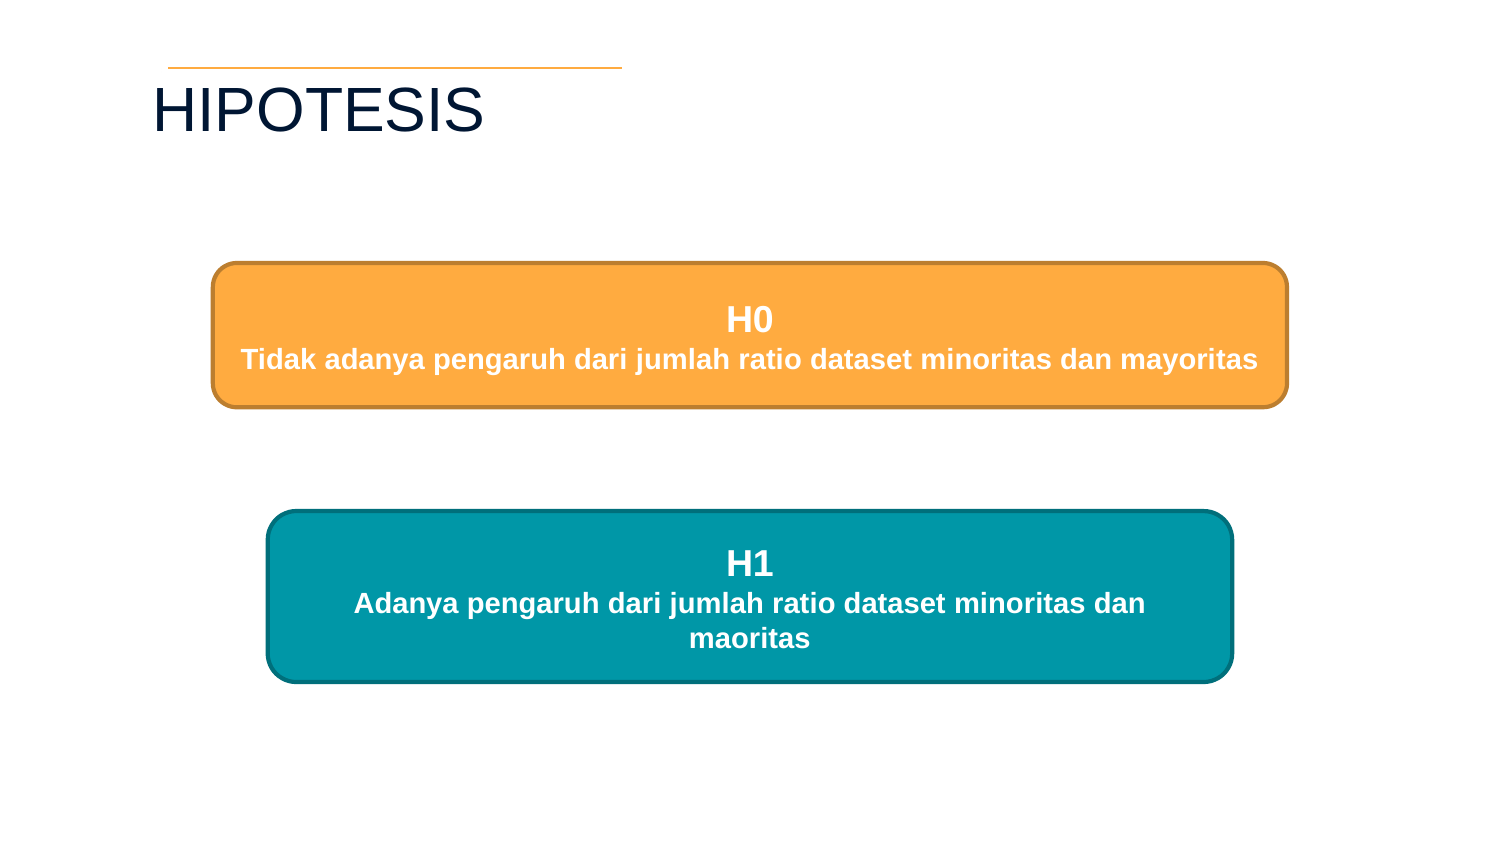

HIPOTESIS
H0
Tidak adanya pengaruh dari jumlah ratio dataset minoritas dan mayoritas
H1
Adanya pengaruh dari jumlah ratio dataset minoritas dan maoritas